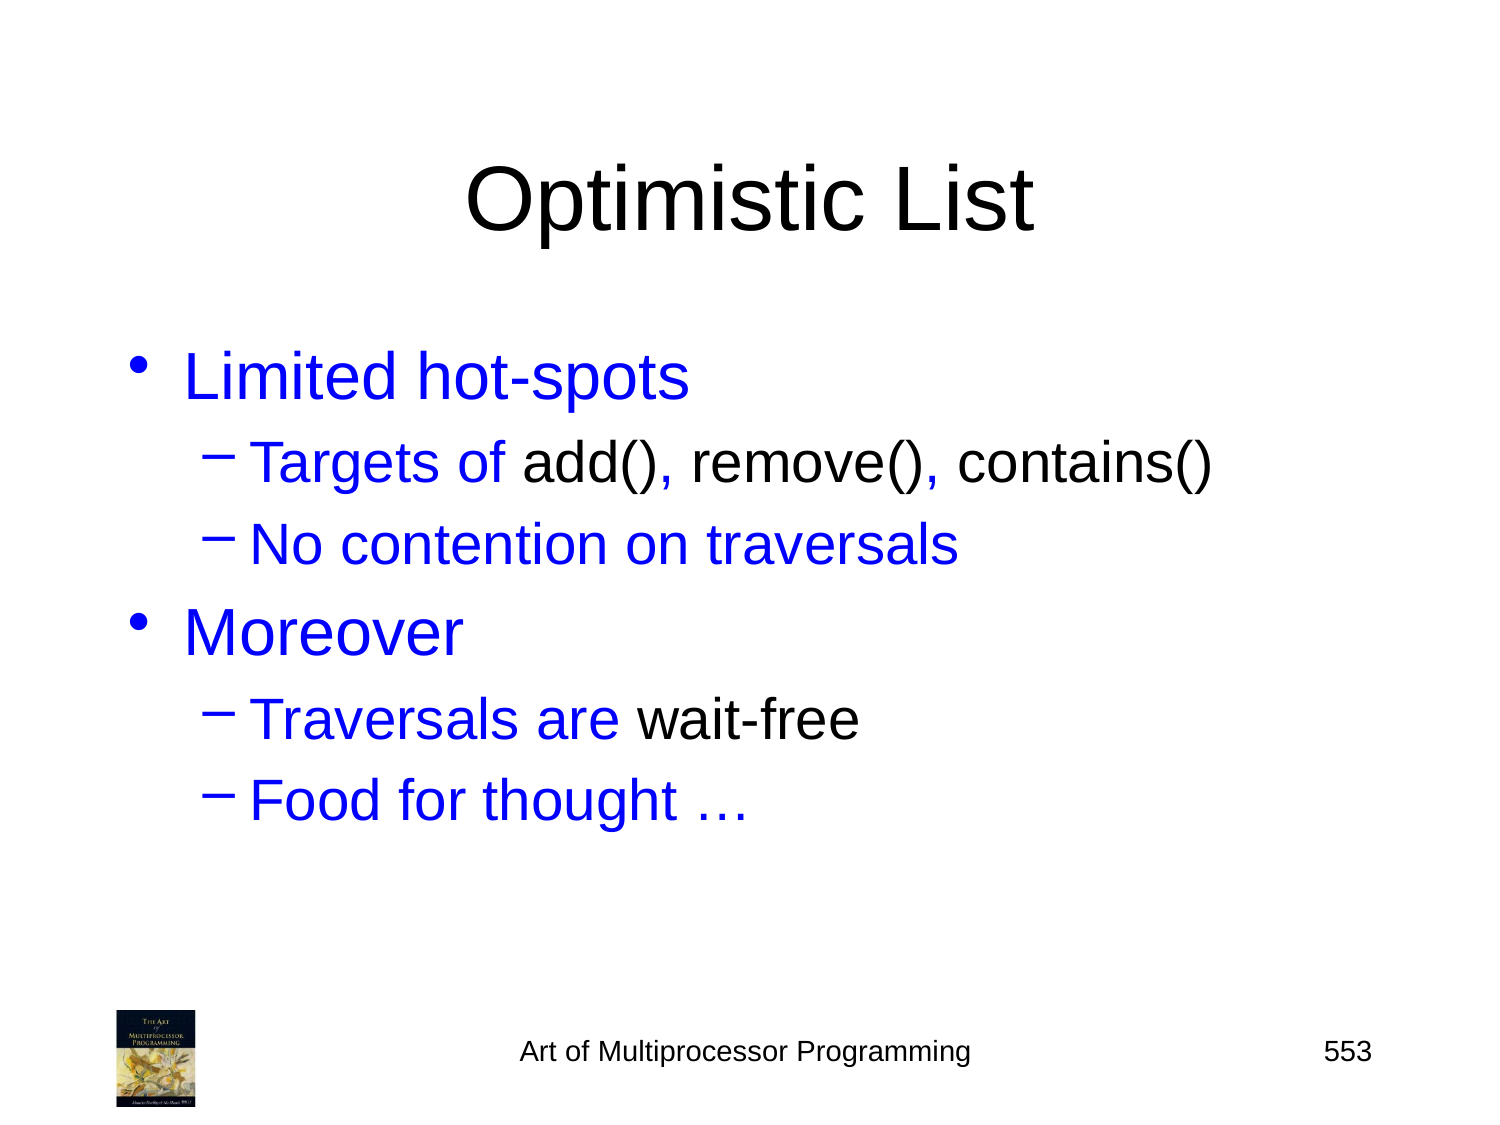

# Optimistic List
Limited hot-spots
Targets of add(), remove(), contains()
No contention on traversals
Moreover
Traversals are wait-free
Food for thought …
Art of Multiprocessor Programming
553